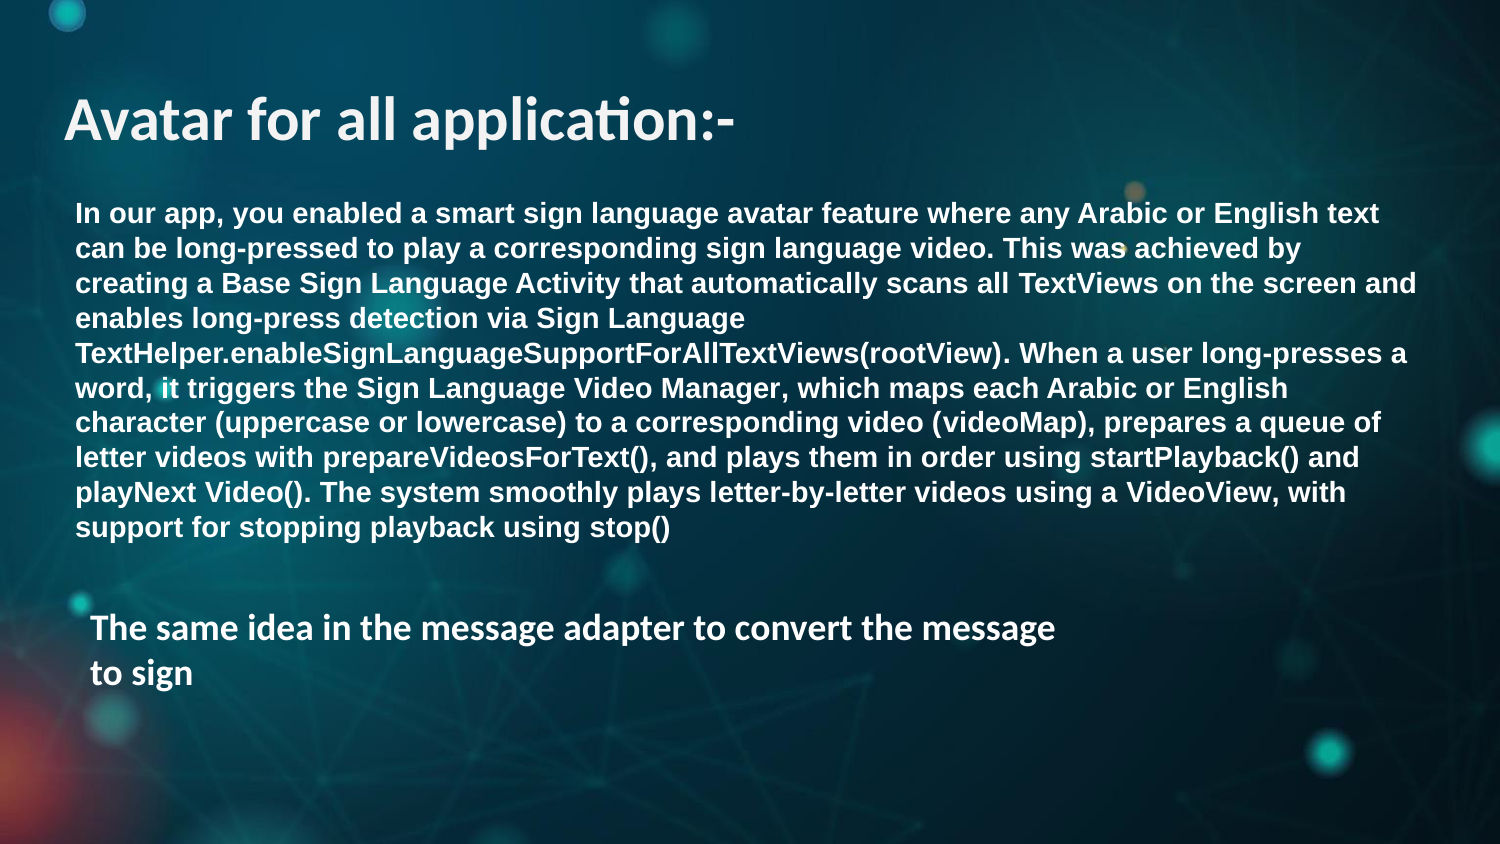

# Avatar for all application:-
In our app, you enabled a smart sign language avatar feature where any Arabic or English text can be long-pressed to play a corresponding sign language video. This was achieved by creating a Base Sign Language Activity that automatically scans all TextViews on the screen and enables long-press detection via Sign Language TextHelper.enableSignLanguageSupportForAllTextViews(rootView). When a user long-presses a word, it triggers the Sign Language Video Manager, which maps each Arabic or English character (uppercase or lowercase) to a corresponding video (videoMap), prepares a queue of letter videos with prepareVideosForText(), and plays them in order using startPlayback() and playNext Video(). The system smoothly plays letter-by-letter videos using a VideoView, with support for stopping playback using stop()
The same idea in the message adapter to convert the message to sign